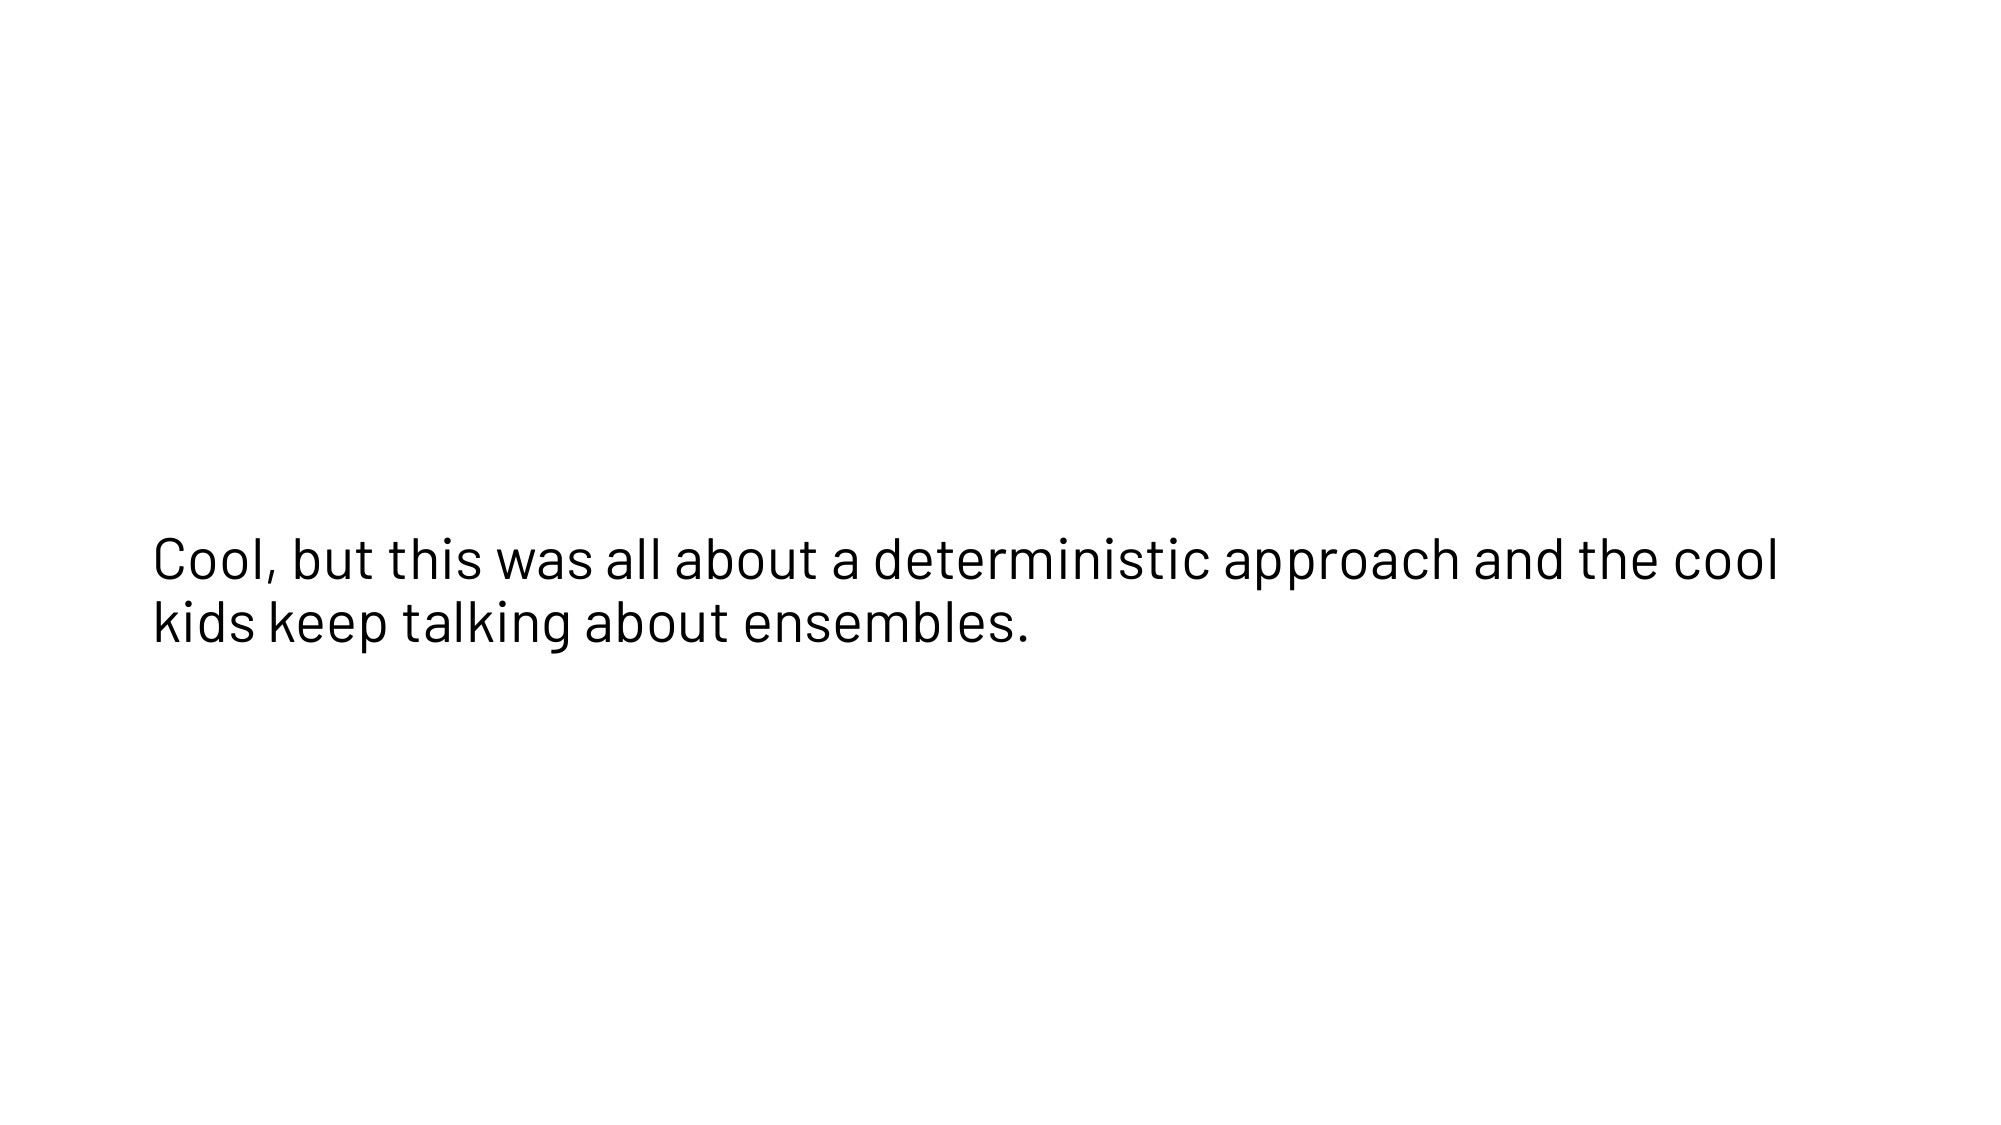

Cool, but this was all about a deterministic approach and the cool kids keep talking about ensembles.